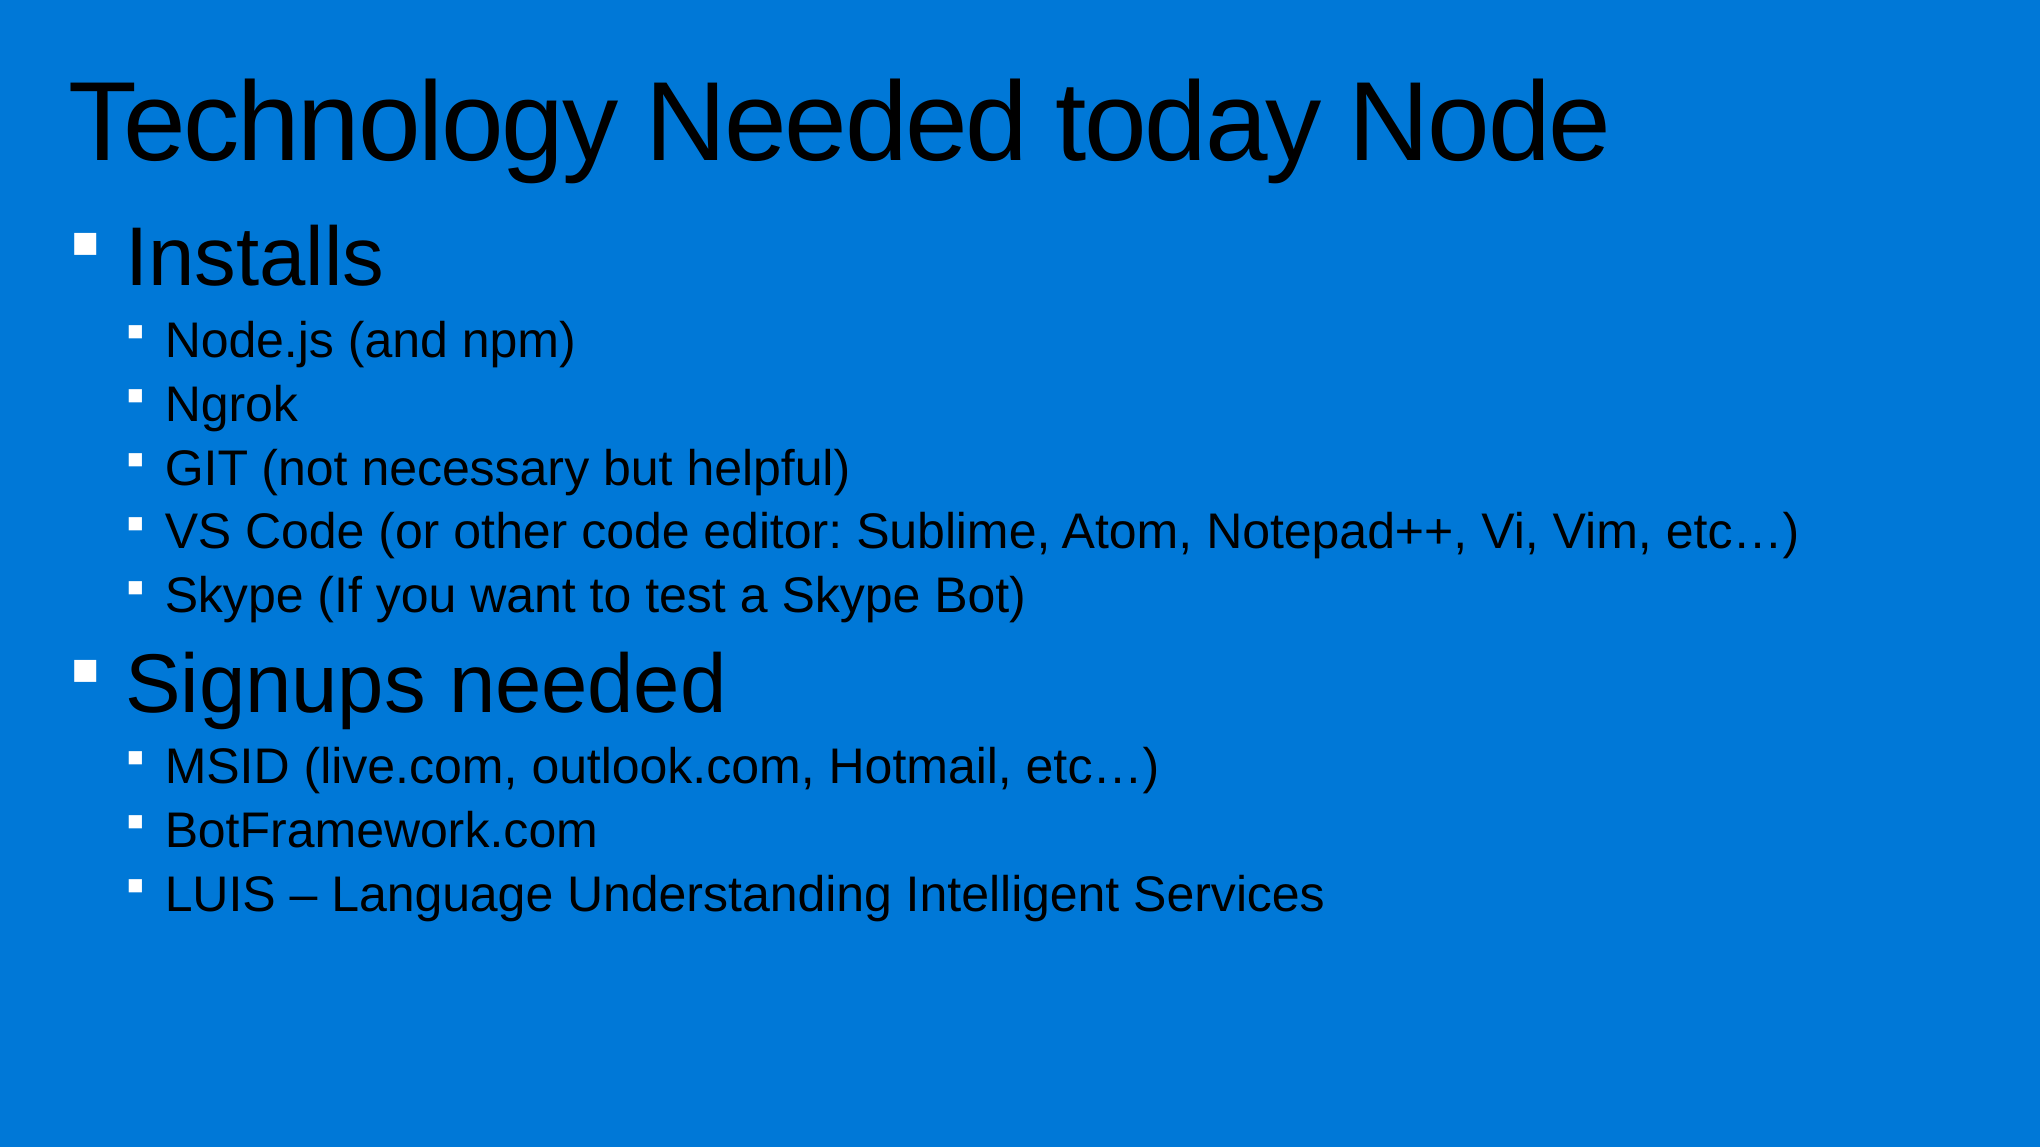

# Technology Needed today Node
Installs
Node.js (and npm)
Ngrok
GIT (not necessary but helpful)
VS Code (or other code editor: Sublime, Atom, Notepad++, Vi, Vim, etc…)
Skype (If you want to test a Skype Bot)
Signups needed
MSID (live.com, outlook.com, Hotmail, etc…)
BotFramework.com
LUIS – Language Understanding Intelligent Services